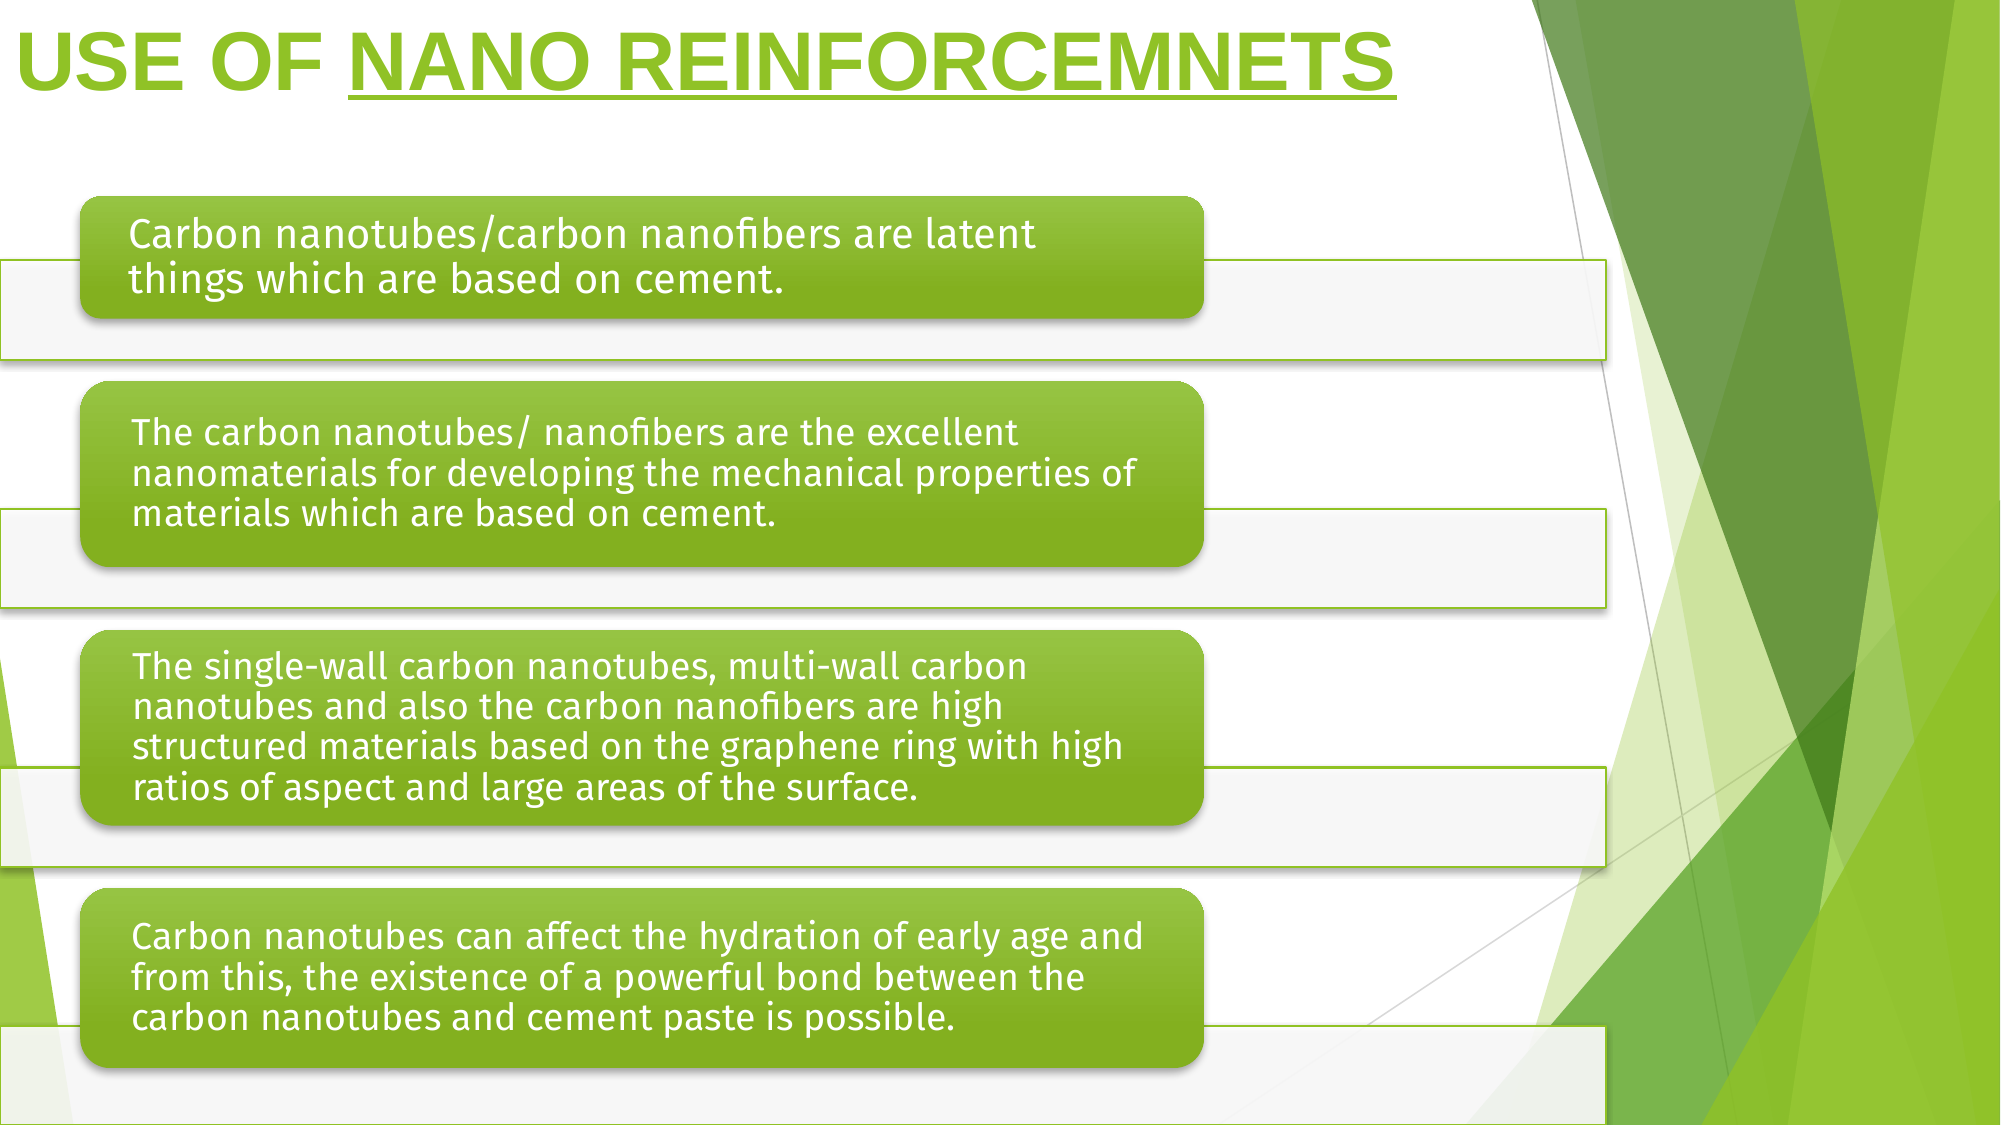

# USE OF NANO REINFORCEMNETS

Carbon nanotubes/carbon nanofibers are latent things which are based on cement.

The carbon nanotubes/ nanofibers are the excellent nanomaterials for developing the mechanical properties of materials which are based on cement.

The single-wall carbon nanotubes, multi-wall carbon nanotubes and also the carbon nanofibers are high structured materials based on the graphene ring with high ratios of aspect and large areas of the surface.

Carbon nanotubes can affect the hydration of early age and from this, the existence of a powerful bond between the carbon nanotubes and cement paste is possible.